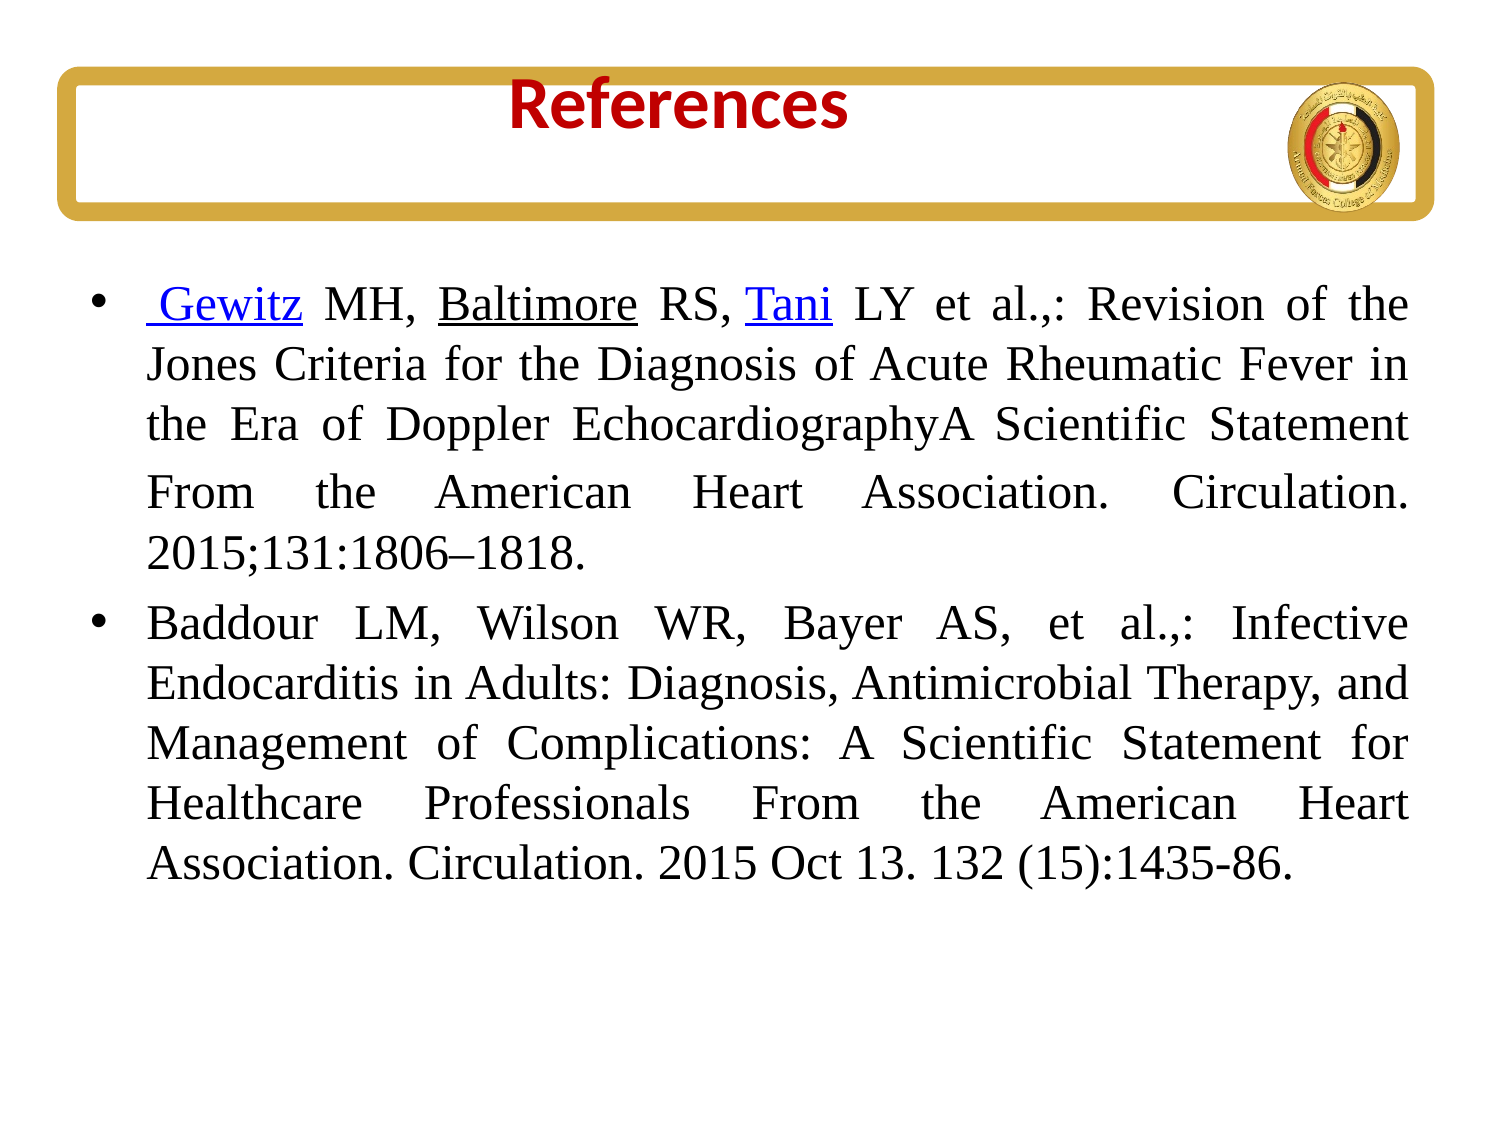

# References
 Gewitz MH, Baltimore RS, Tani LY et al.,: Revision of the Jones Criteria for the Diagnosis of Acute Rheumatic Fever in the Era of Doppler EchocardiographyA Scientific Statement From the American Heart Association. Circulation. 2015;131:1806–1818.
Baddour LM, Wilson WR, Bayer AS, et al.,: Infective Endocarditis in Adults: Diagnosis, Antimicrobial Therapy, and Management of Complications: A Scientific Statement for Healthcare Professionals From the American Heart Association. Circulation. 2015 Oct 13. 132 (15):1435-86.